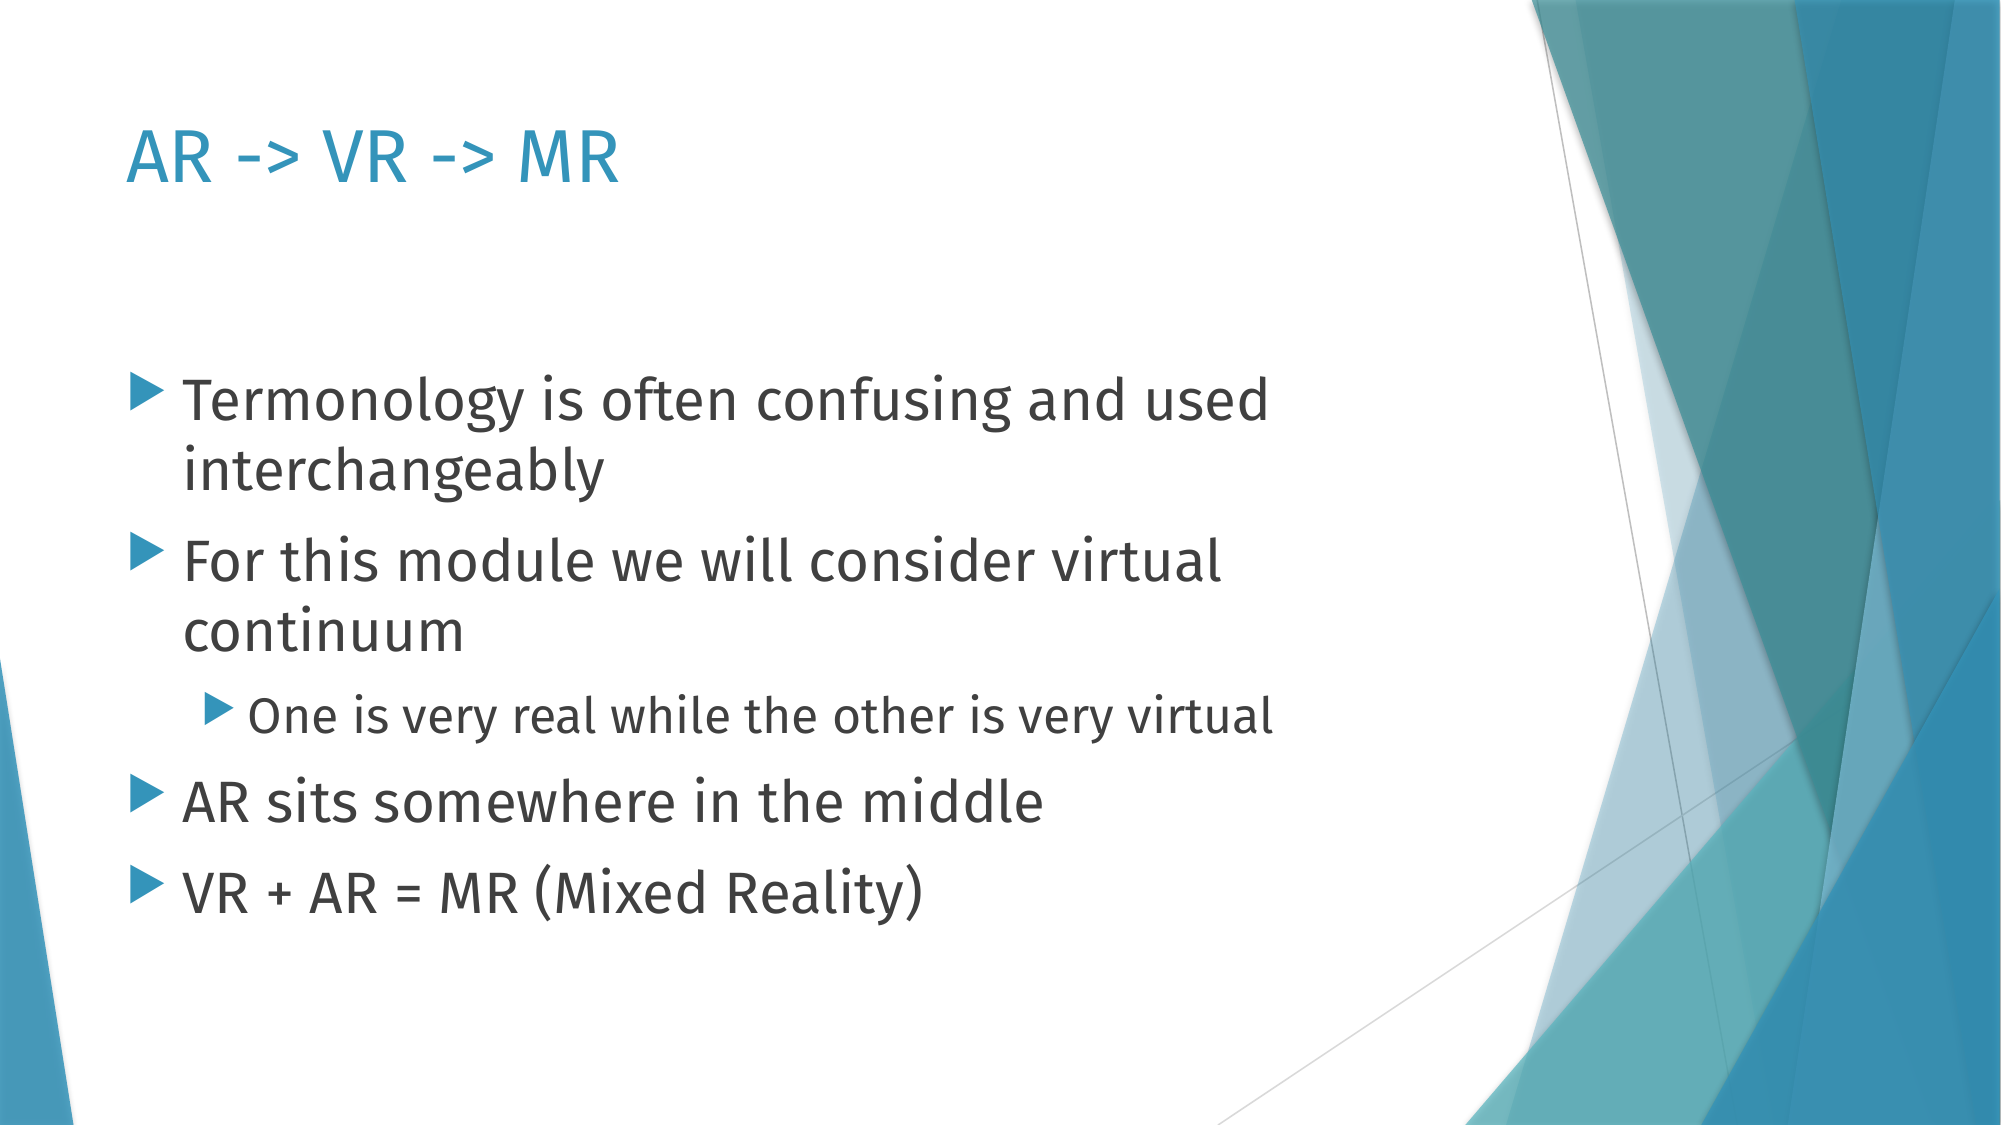

# AR -> VR -> MR
Termonology is often confusing and used interchangeably
For this module we will consider virtual continuum
One is very real while the other is very virtual
AR sits somewhere in the middle
VR + AR = MR (Mixed Reality)